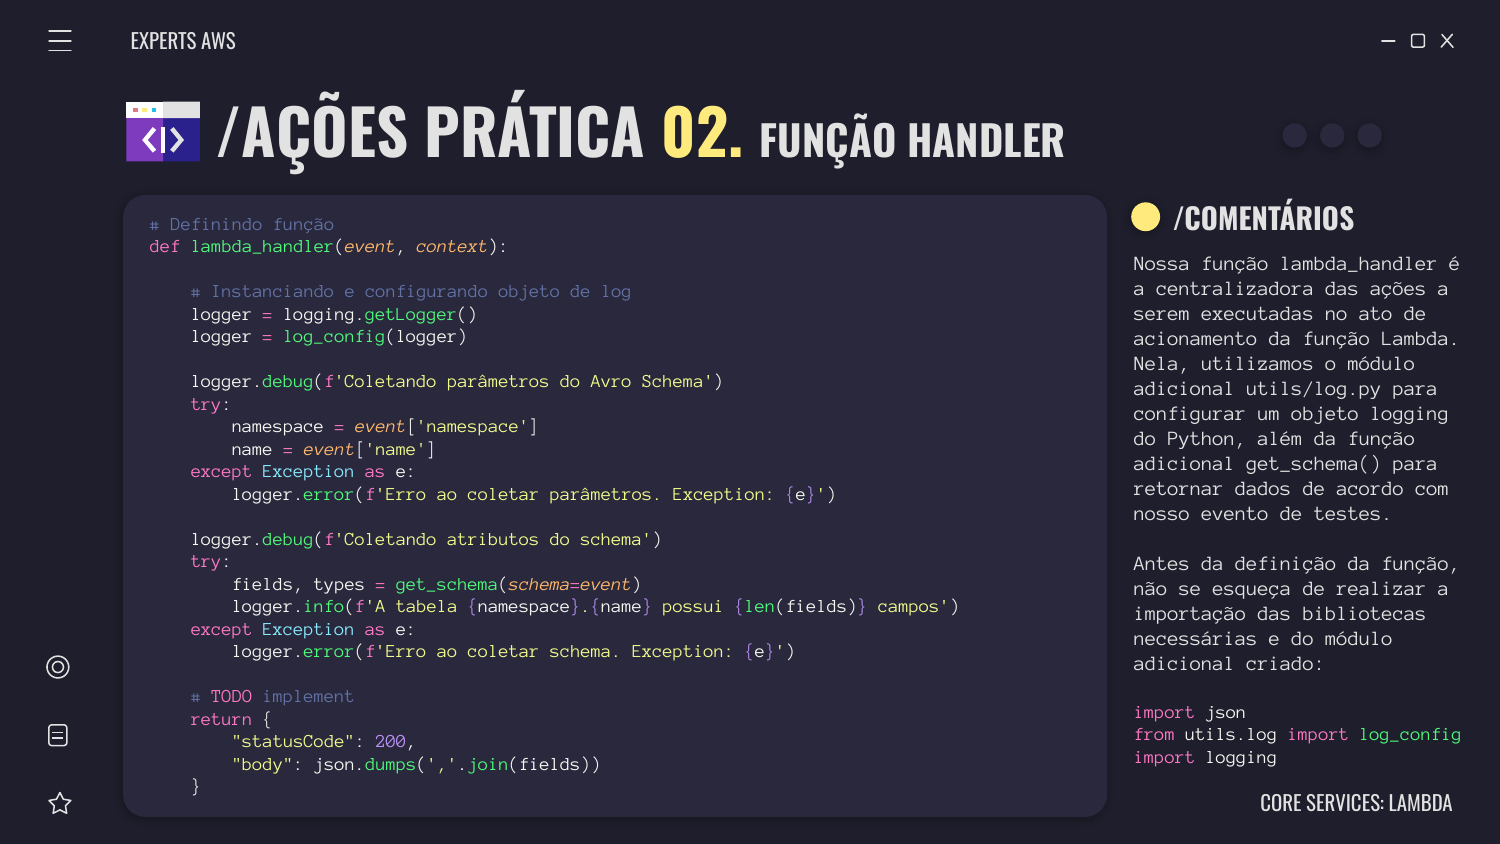

EXPERTS AWS

/AÇÕES PRÁTICA 02. FUNÇÃO HANDLER

/COMENTÁRIOS

# Definindo função
def lambda_handler(event, context):

    # Instanciando e configurando objeto de log
    logger = logging.getLogger()
    logger = log_config(logger)

    logger.debug(f'Coletando parâmetros do Avro Schema')
    try:
        namespace = event['namespace']
        name = event['name']
    except Exception as e:
        logger.error(f'Erro ao coletar parâmetros. Exception: {e}')

    logger.debug(f'Coletando atributos do schema')
    try:
        fields, types = get_schema(schema=event)
        logger.info(f'A tabela {namespace}.{name} possui {len(fields)} campos')
    except Exception as e:
        logger.error(f'Erro ao coletar schema. Exception: {e}')

    # TODO implement
    return {
        "statusCode": 200,
        "body": json.dumps(','.join(fields))
    }

Nossa função lambda_handler é a centralizadora das ações a serem executadas no ato de acionamento da função Lambda. Nela, utilizamos o módulo adicional utils/log.py para configurar um objeto logging do Python, além da função adicional get_schema() para retornar dados de acordo com nosso evento de testes.

Antes da definição da função, não se esqueça de realizar a importação das bibliotecas necessárias e do módulo adicional criado:

import json
from utils.log import log_config
import logging

CORE SERVICES: LAMBDA